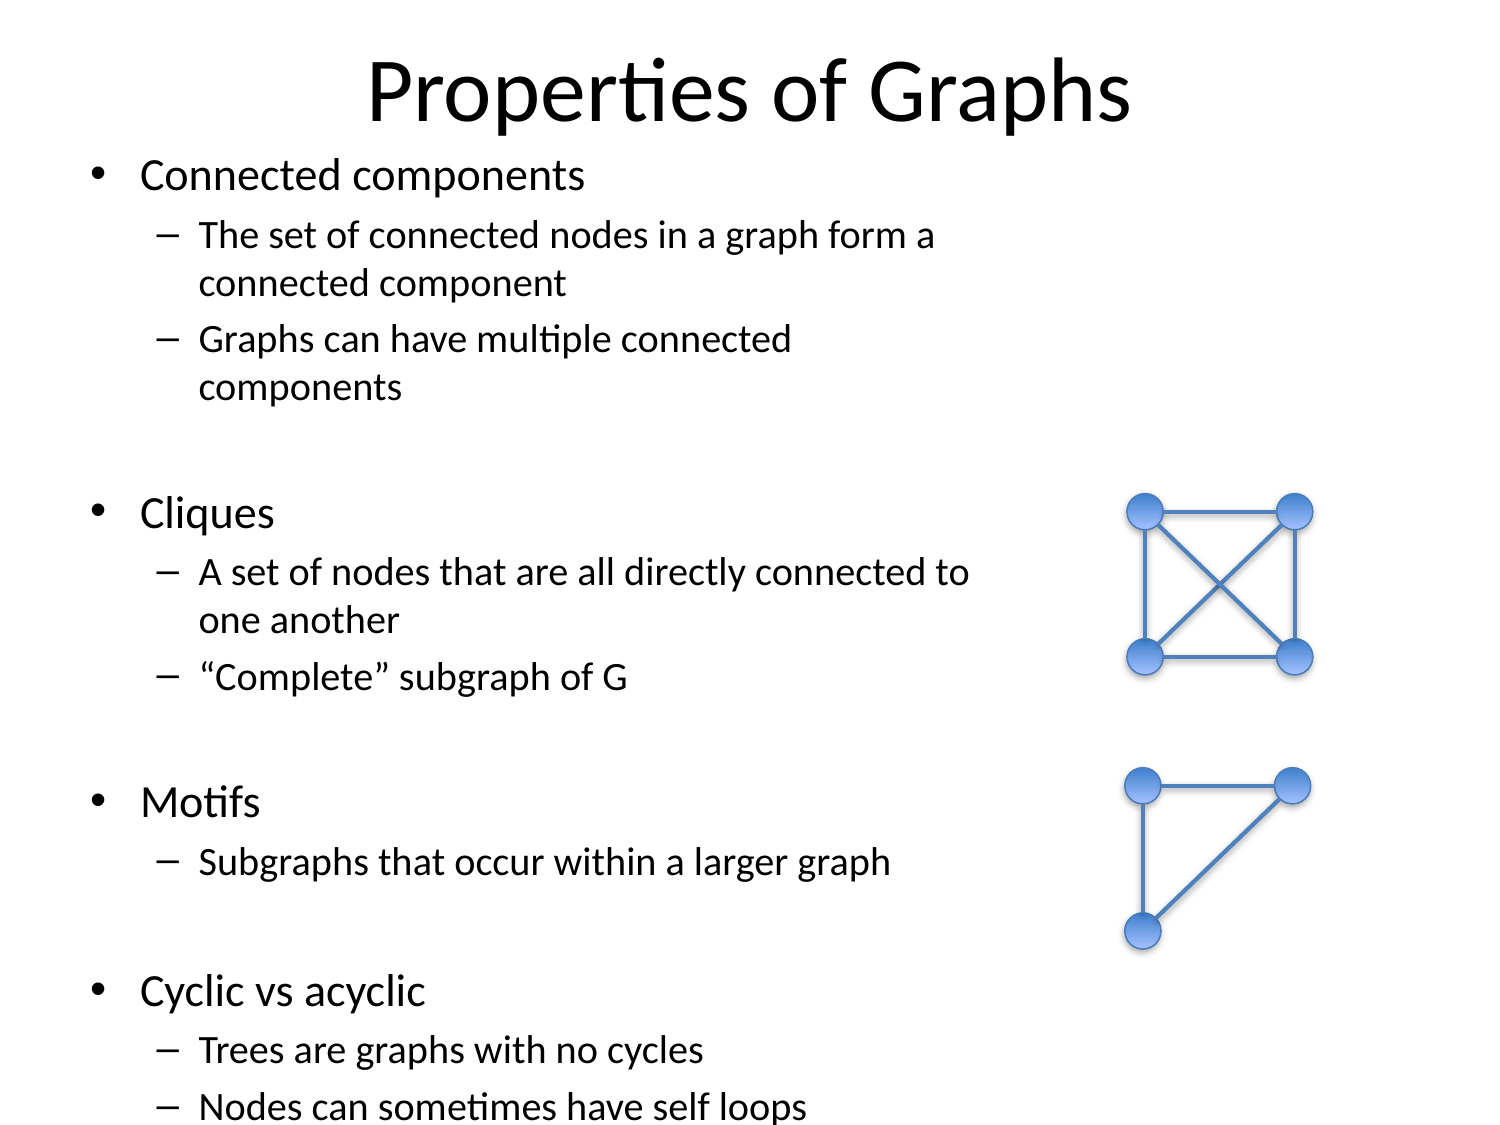

# Properties of Graphs
Connected components
The set of connected nodes in a graph form a connected component
Graphs can have multiple connected components

Cliques
A set of nodes that are all directly connected to one another
“Complete” subgraph of G

Motifs
Subgraphs that occur within a larger graph

Cyclic vs acyclic
Trees are graphs with no cycles
Nodes can sometimes have self loops